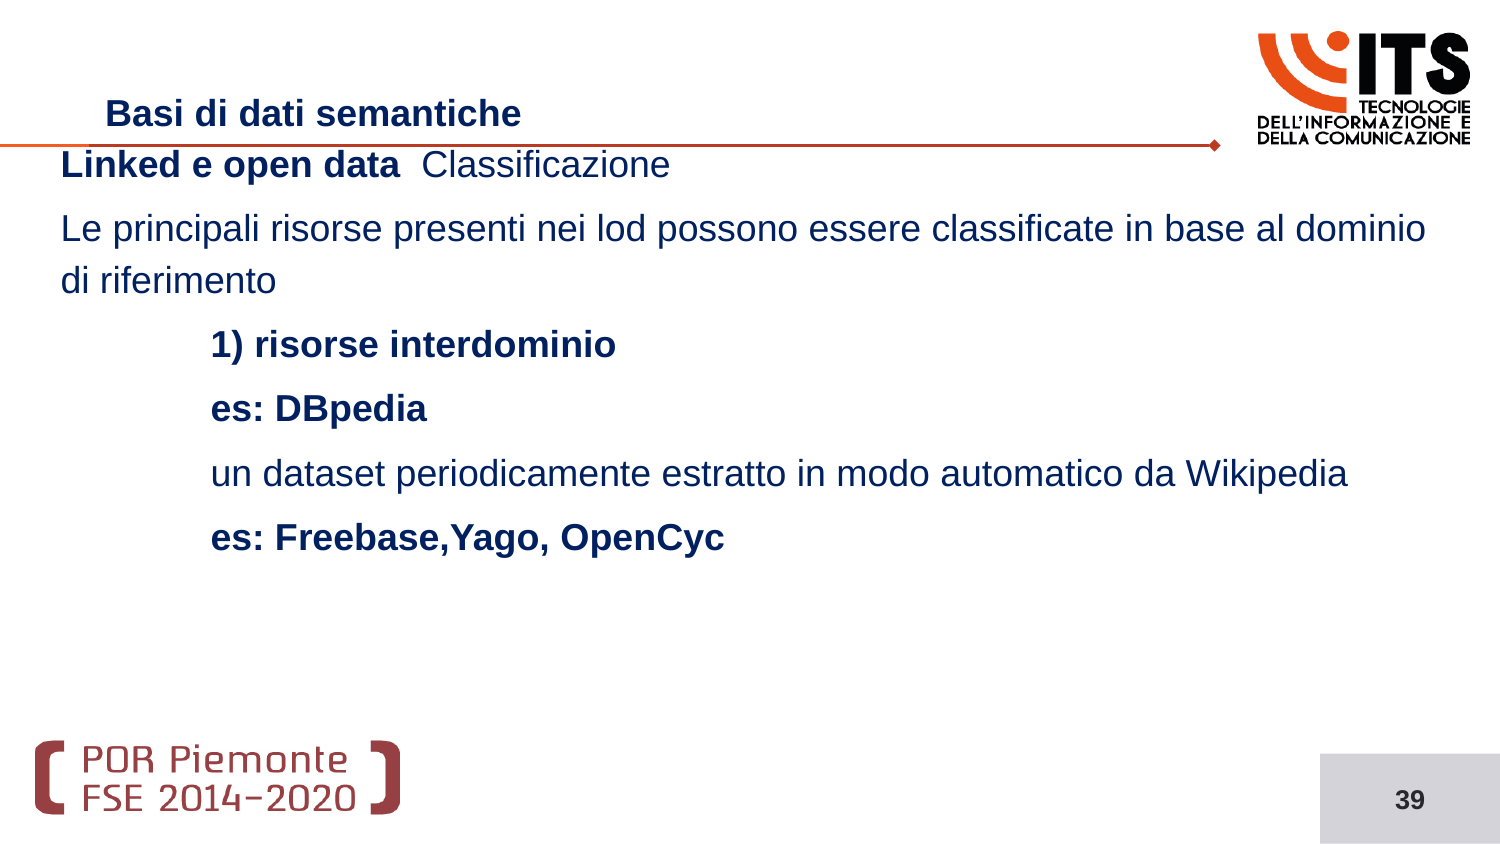

# Basi di dati semantiche
Linked e open data  Classificazione
Le principali risorse presenti nei lod possono essere classificate in base al dominio di riferimento
	1) risorse interdominio
	es: DBpedia
	un dataset periodicamente estratto in modo automatico da Wikipedia
	es: Freebase,Yago, OpenCyc
39